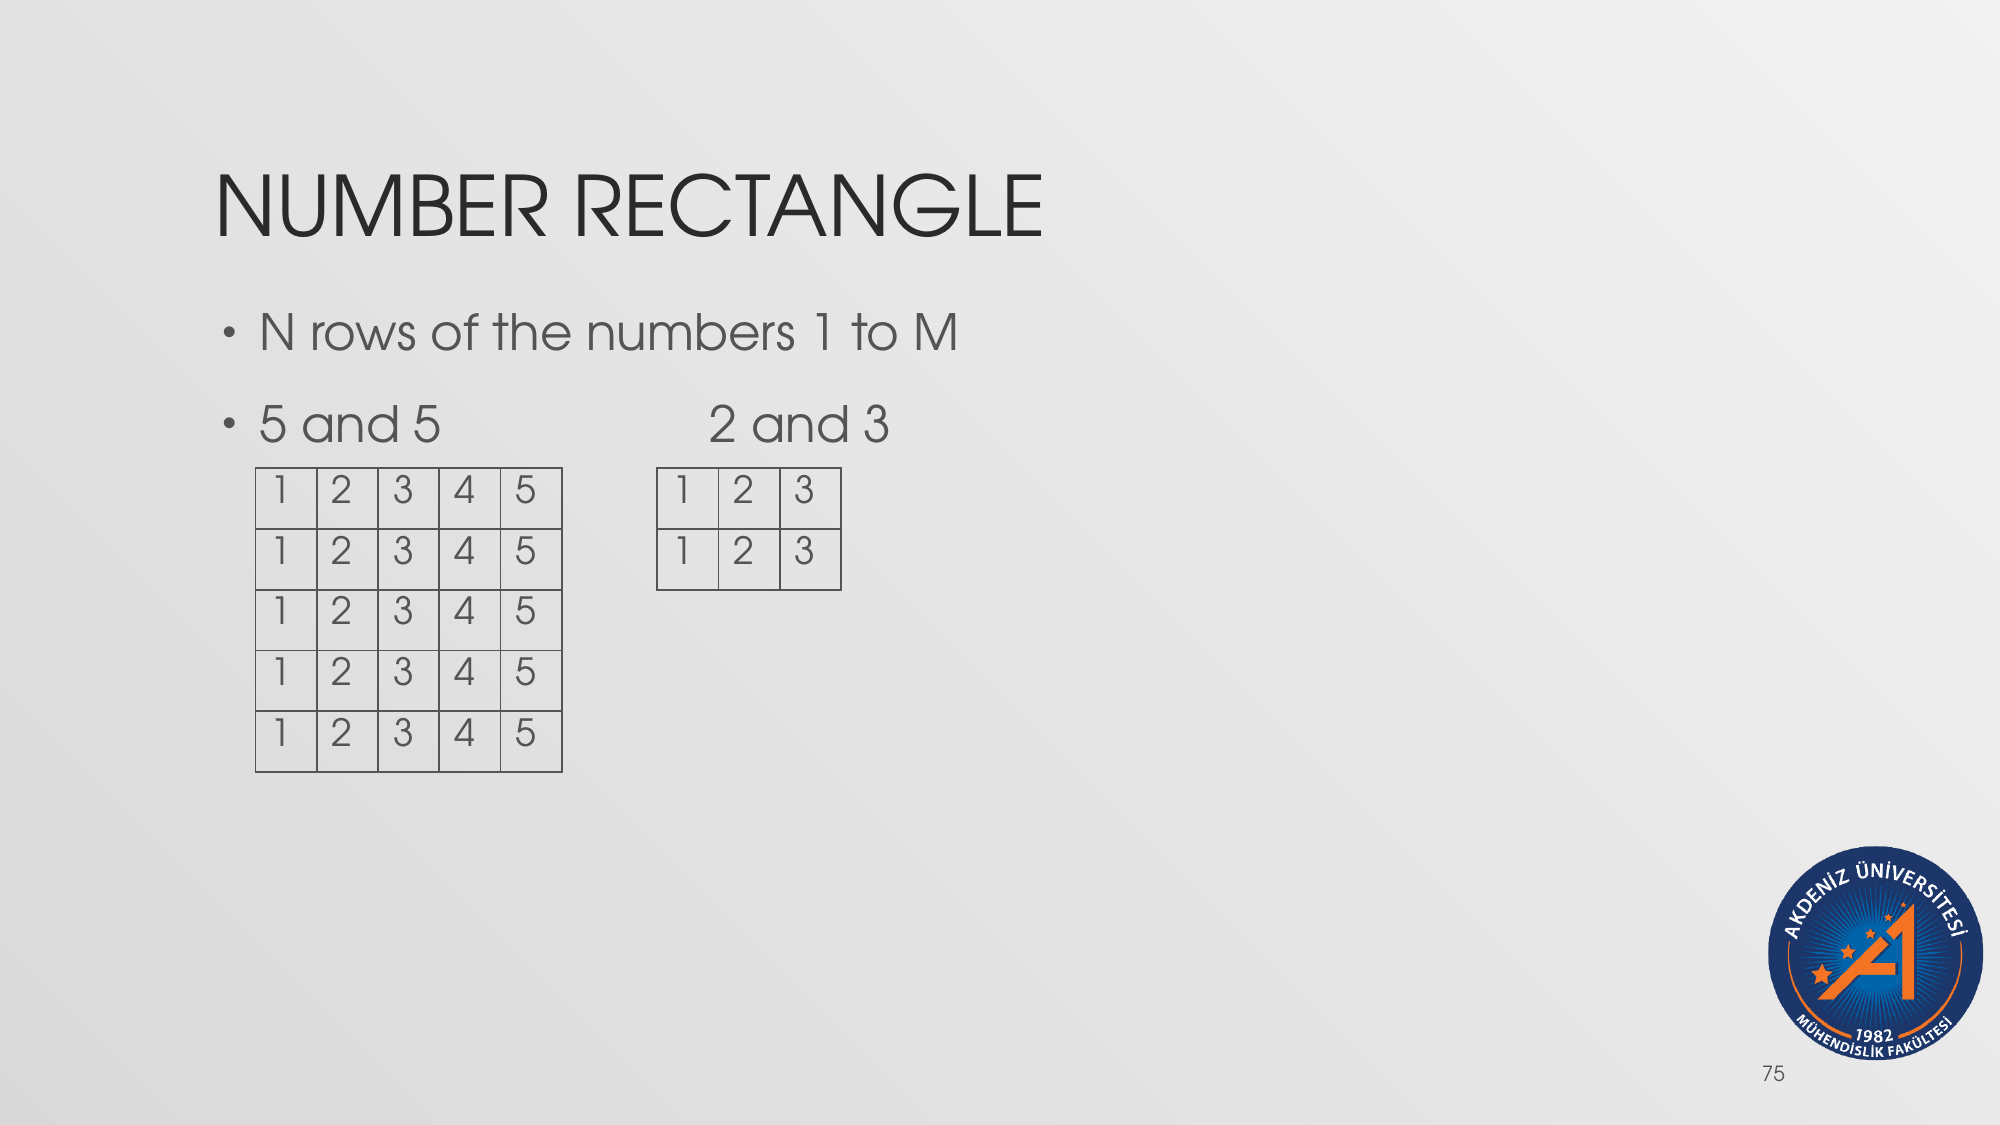

# Number Rectangle
N rows of the numbers 1 to M
5 and 5		2 and 3

| 1 | 2 | 3 | 4 | 5 |
| --- | --- | --- | --- | --- |
| 1 | 2 | 3 | 4 | 5 |
| 1 | 2 | 3 | 4 | 5 |
| 1 | 2 | 3 | 4 | 5 |
| 1 | 2 | 3 | 4 | 5 |
| 1 | 2 | 3 |
| --- | --- | --- |
| 1 | 2 | 3 |
75